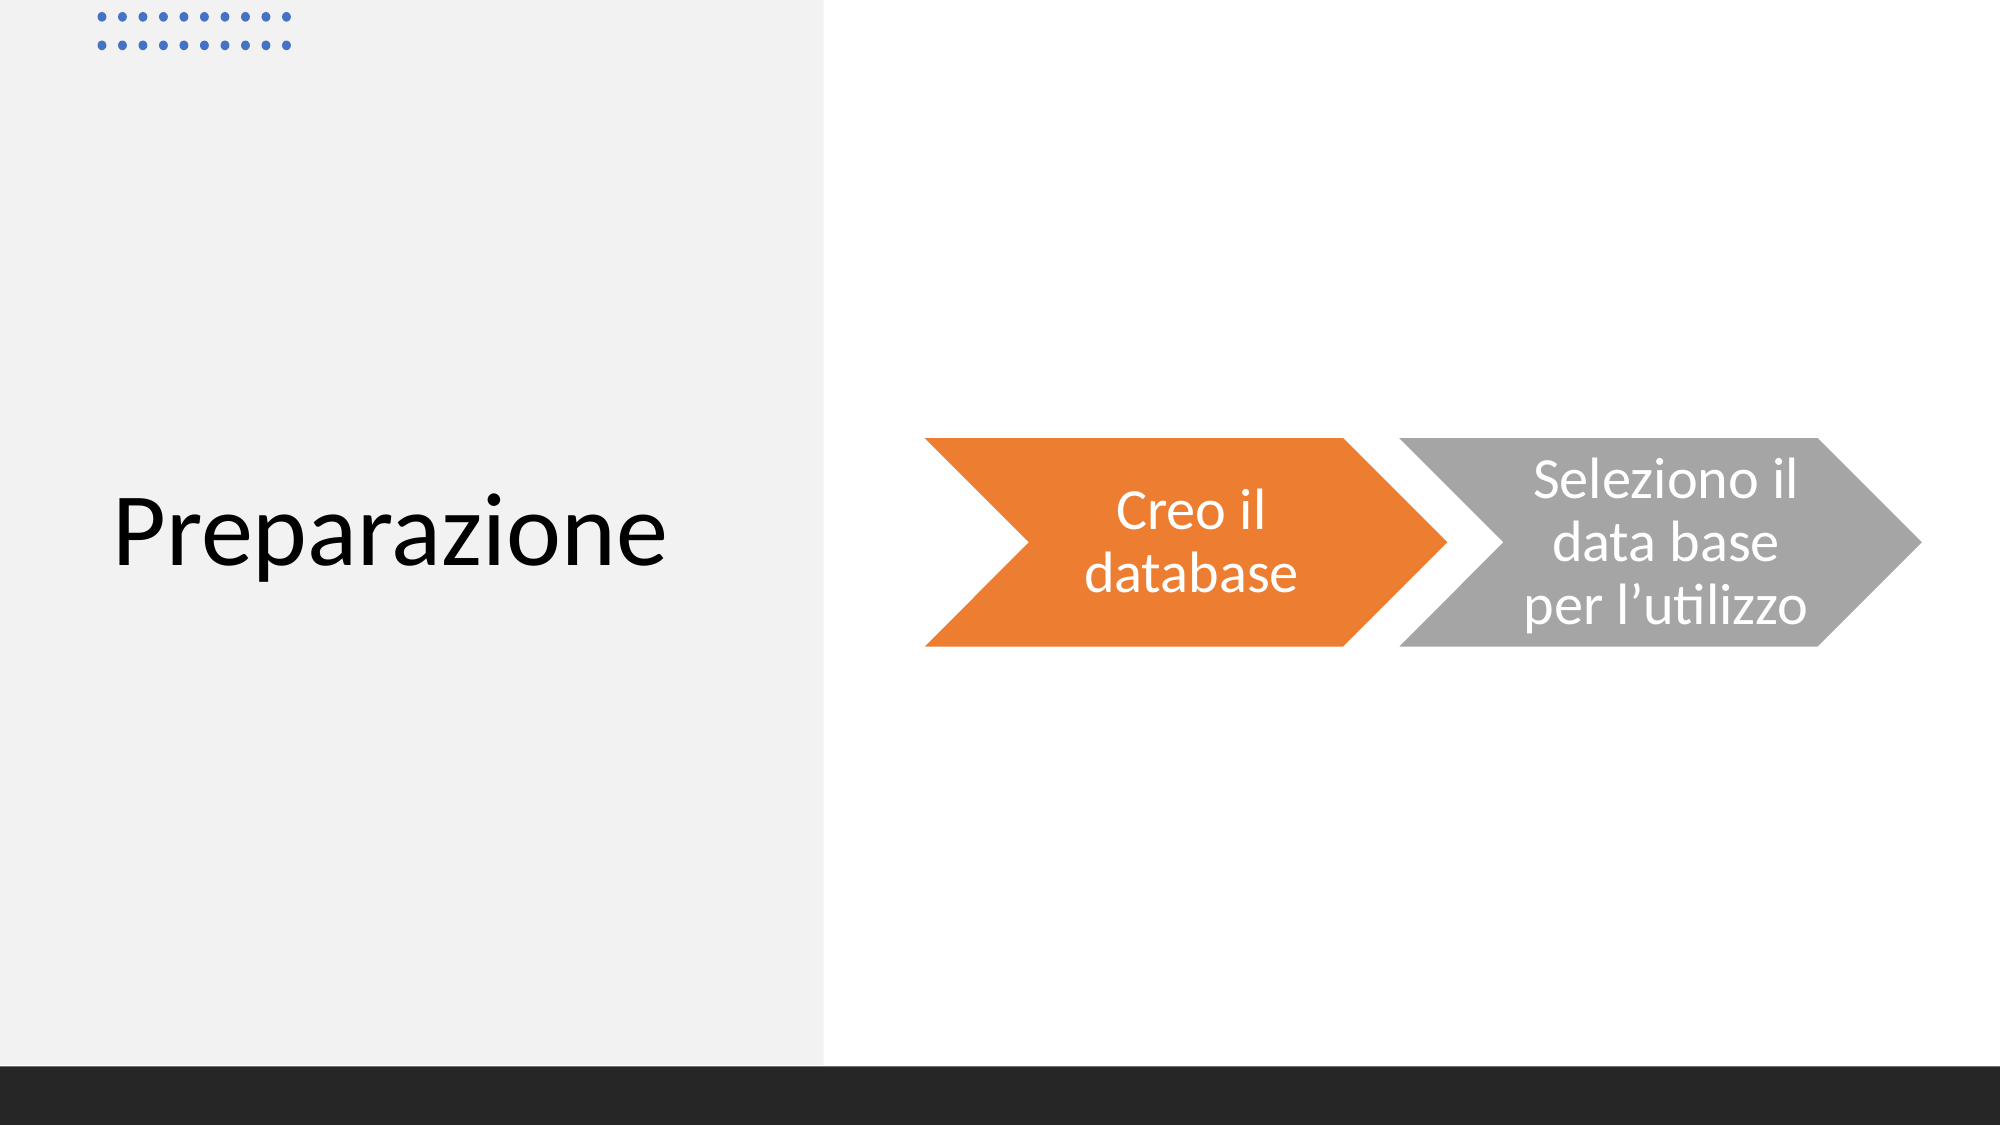

Creo il database
Seleziono il data base per l’utilizzo
# Preparazione